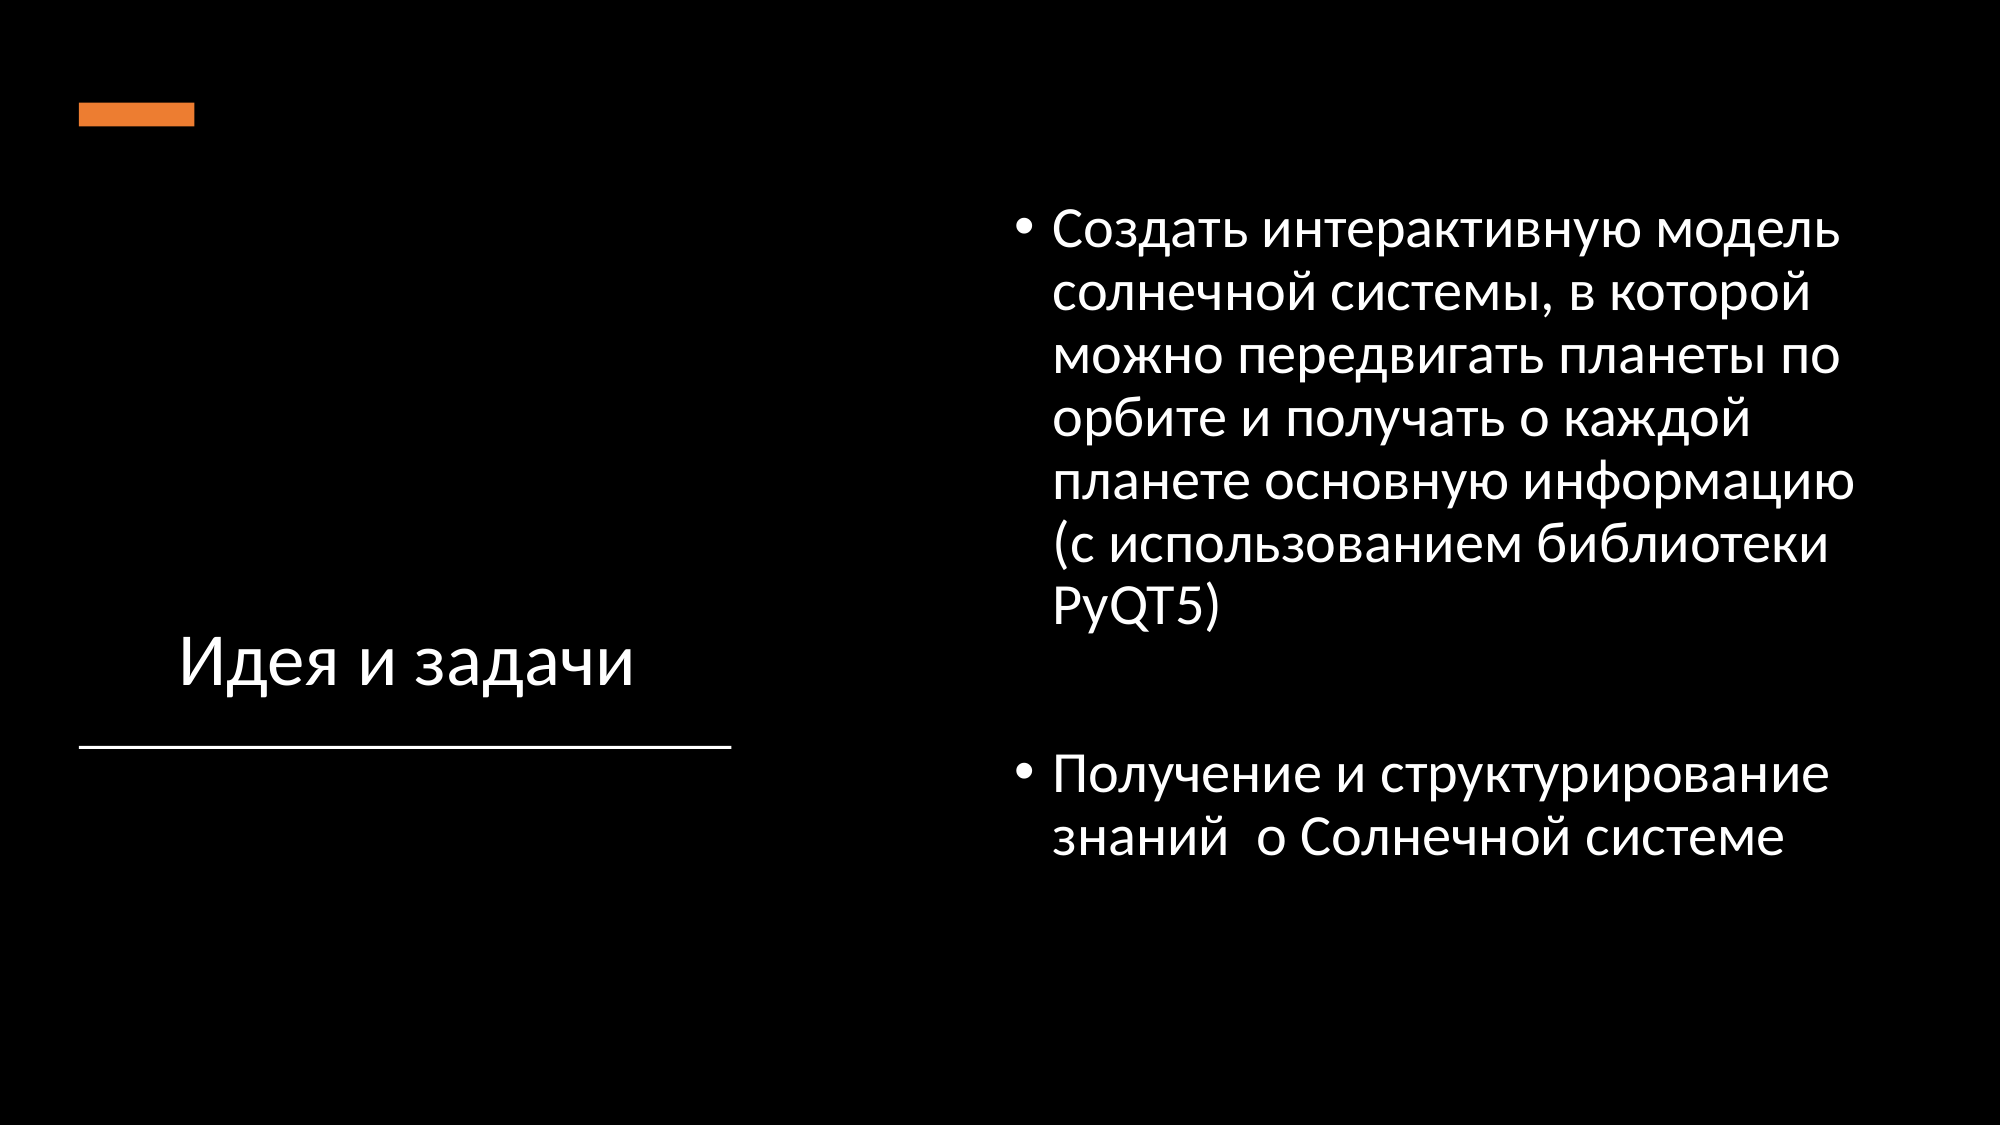

Создать интерактивную модель солнечной системы, в которой можно передвигать планеты по орбите и получать о каждой планете основную информацию (с использованием библиотеки PyQT5)

Получение и структурирование знаний  о Солнечной системе

# Идея и задачи